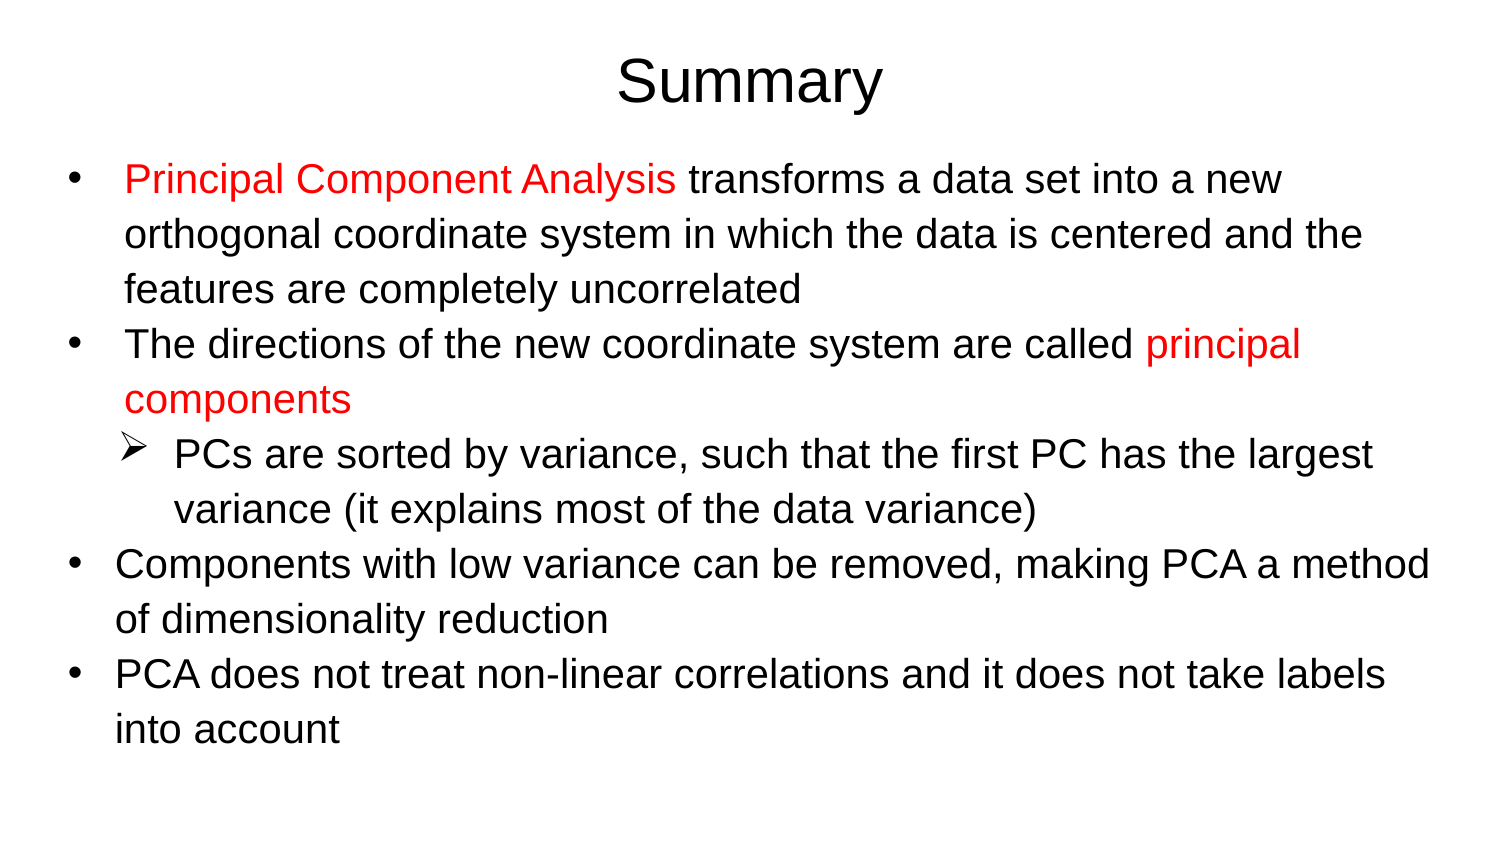

Summary
Principal Component Analysis transforms a data set into a new orthogonal coordinate system in which the data is centered and the features are completely uncorrelated
The directions of the new coordinate system are called principal components
PCs are sorted by variance, such that the first PC has the largest variance (it explains most of the data variance)
Components with low variance can be removed, making PCA a method of dimensionality reduction
PCA does not treat non-linear correlations and it does not take labels into account